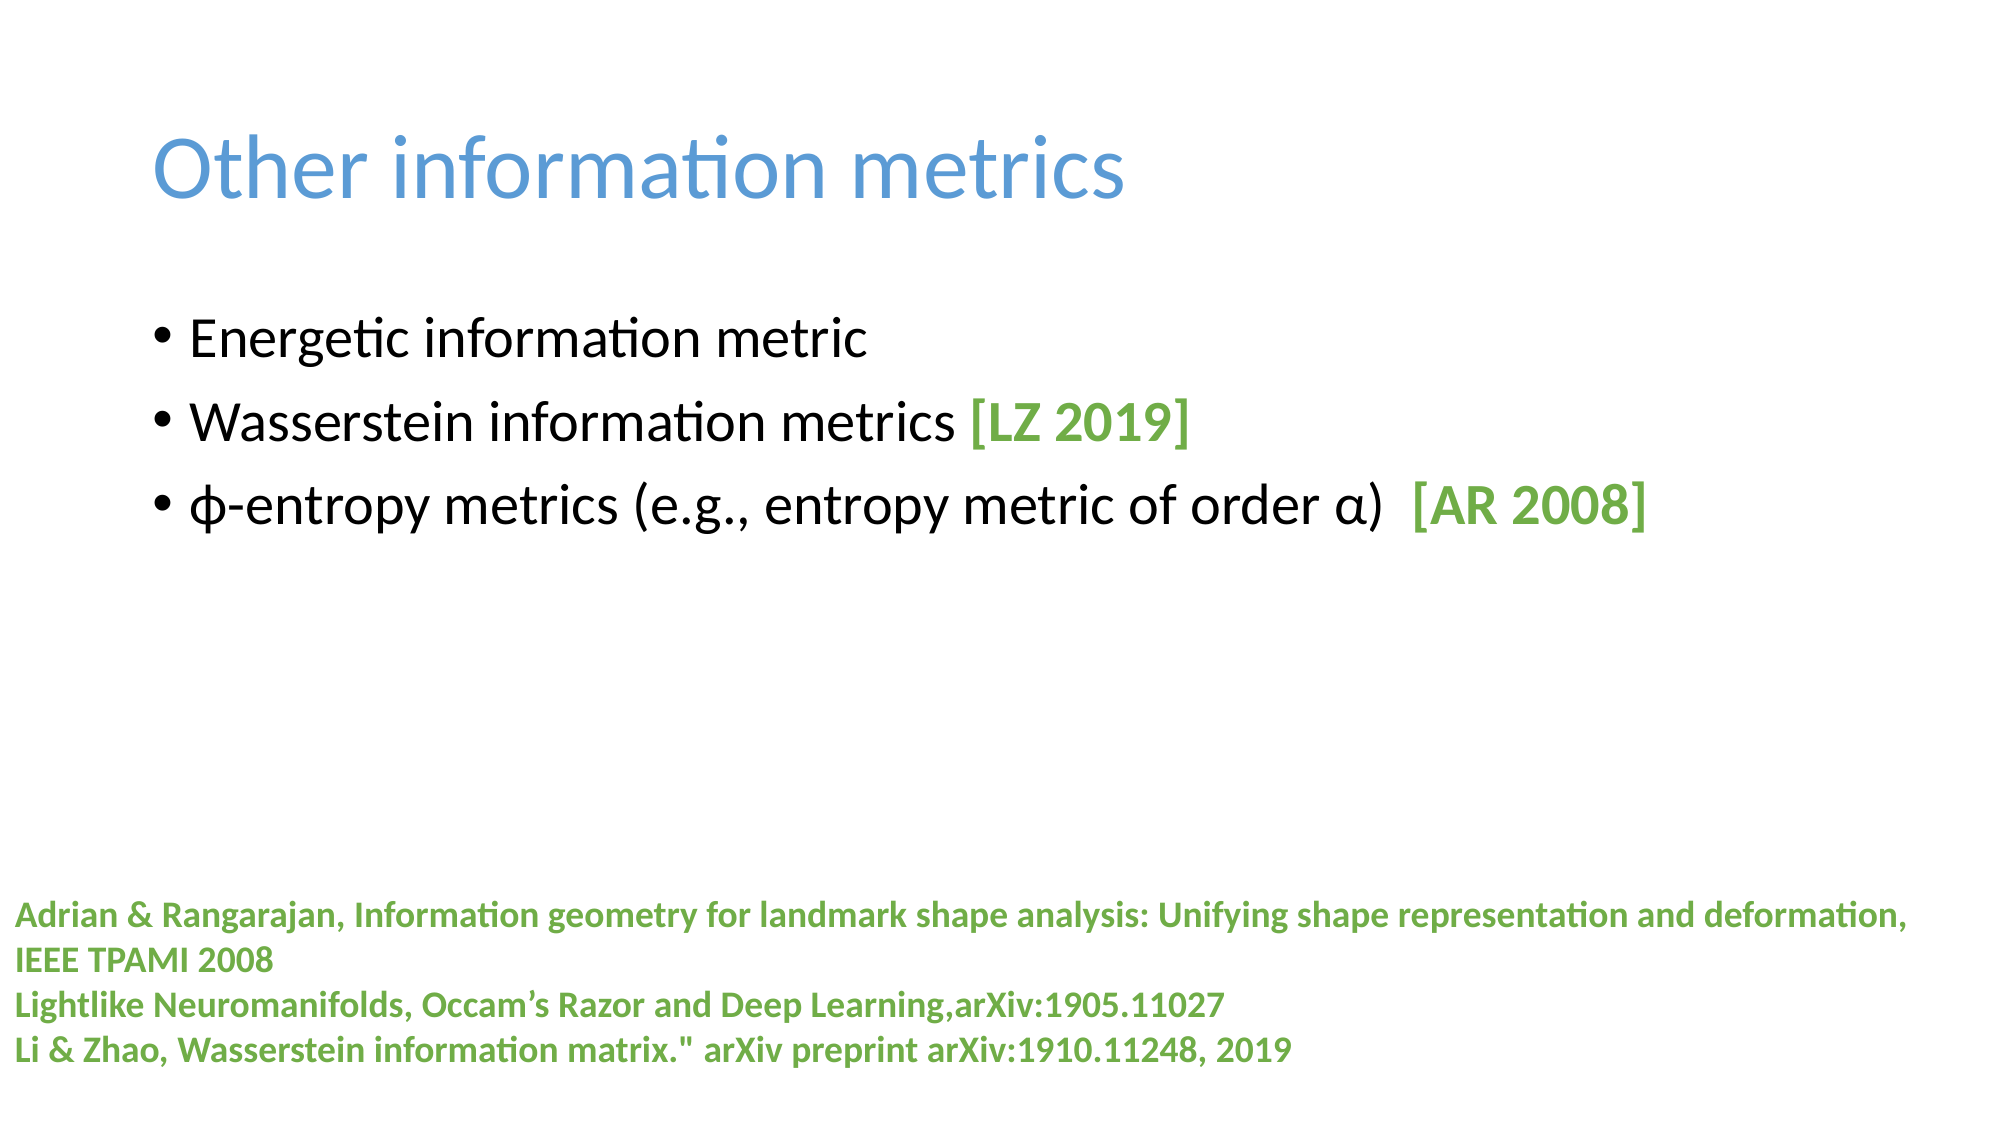

# Other information metrics
Energetic information metric
Wasserstein information metrics [LZ 2019]
ϕ-entropy metrics (e.g., entropy metric of order α)  [AR 2008]

Adrian & Rangarajan, Information geometry for landmark shape analysis: Unifying shape representation and deformation, IEEE TPAMI 2008
Lightlike Neuromanifolds, Occam’s Razor and Deep Learning,arXiv:1905.11027
Li & Zhao, Wasserstein information matrix." arXiv preprint arXiv:1910.11248, 2019